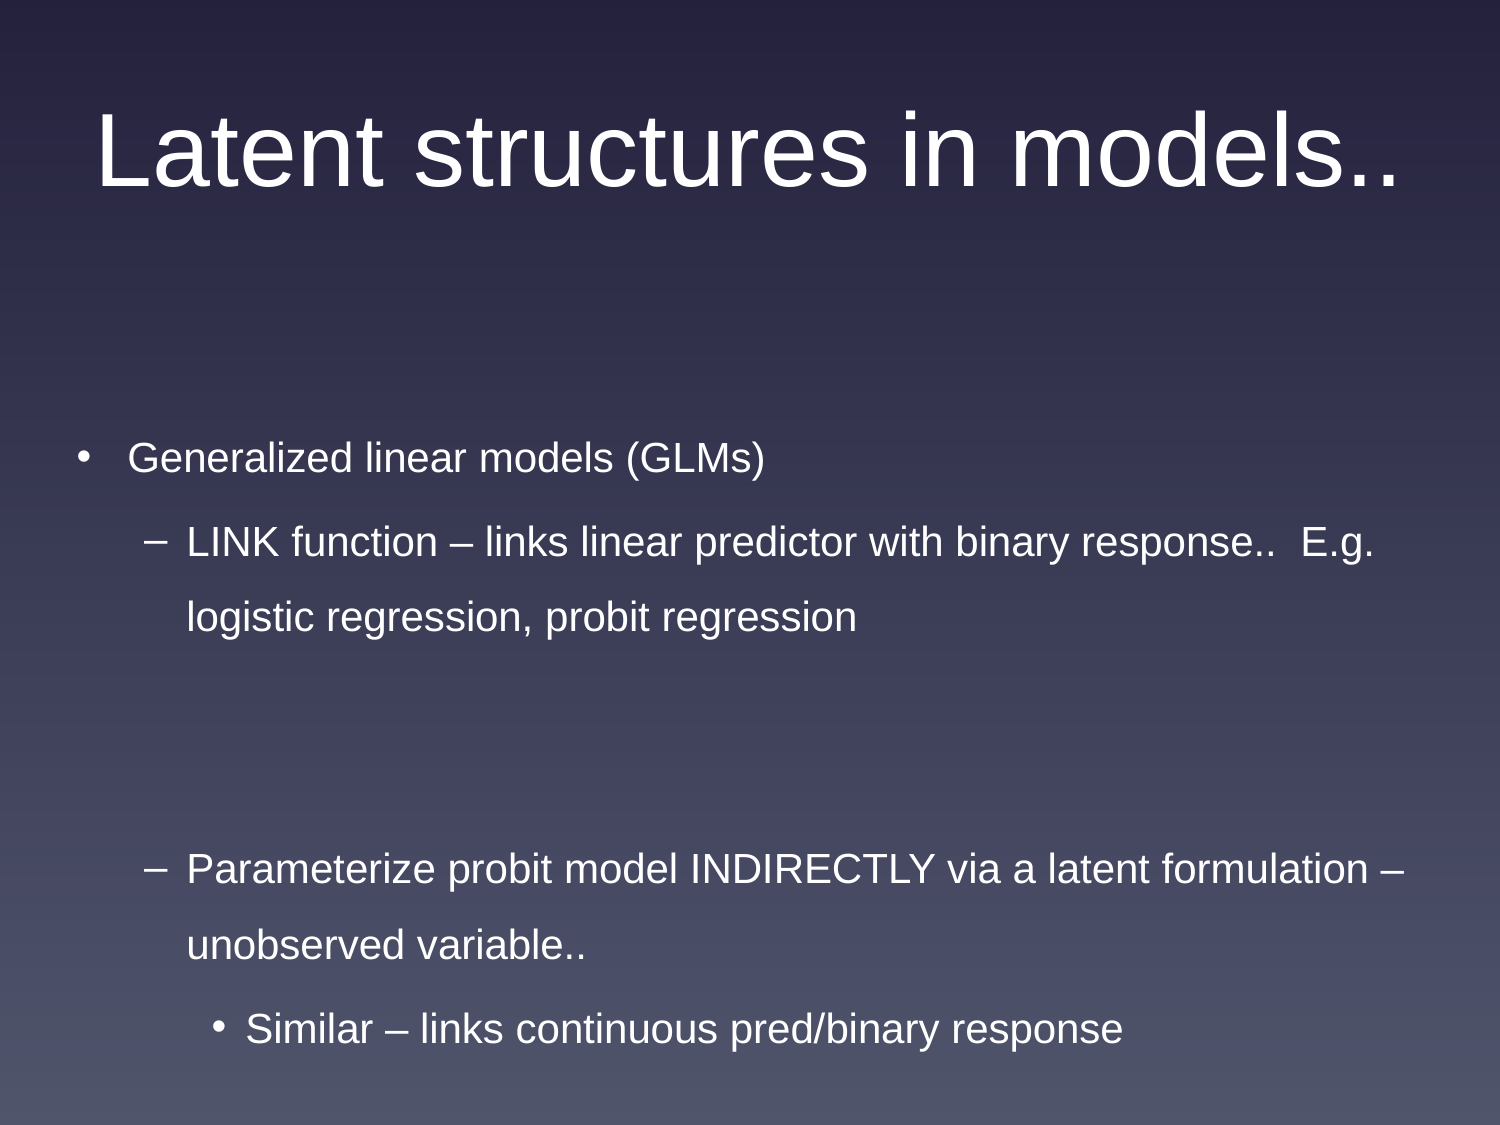

# Latent structures in models..
Generalized linear models (GLMs)
LINK function – links linear predictor with binary response..  E.g. logistic regression, probit regression

Parameterize probit model INDIRECTLY via a latent formulation – unobserved variable..
Similar – links continuous pred/binary response